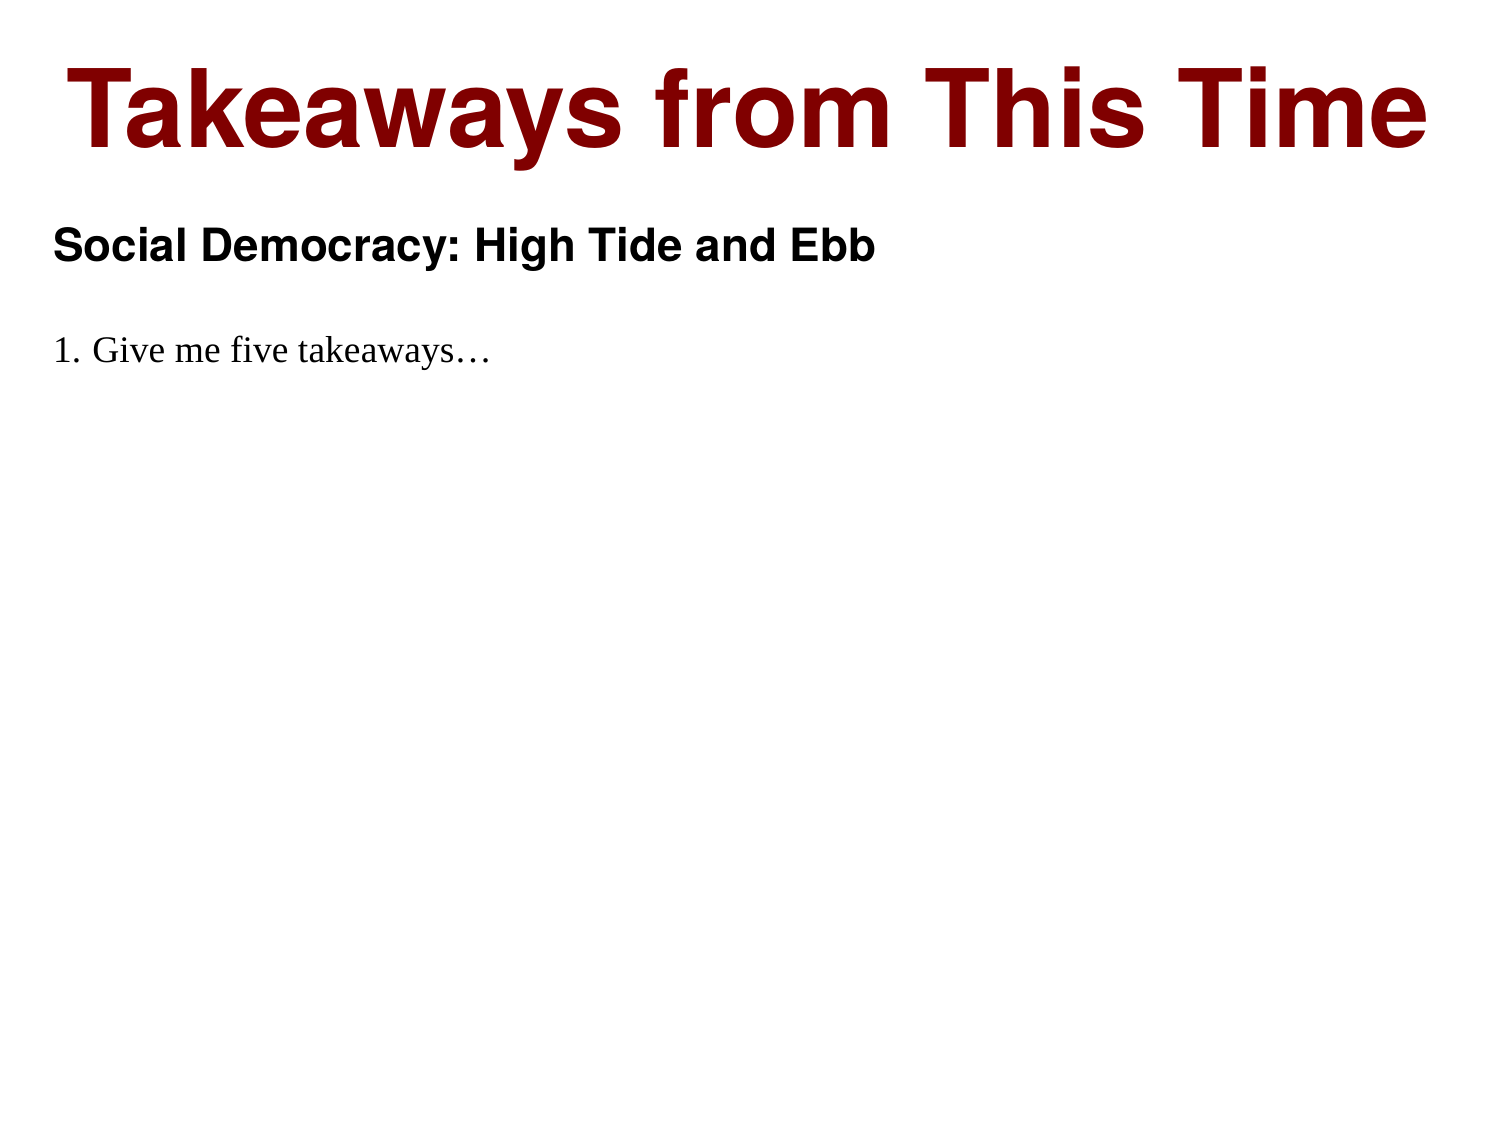

Takeaways from This Time
Social Democracy: High Tide and Ebb

Give me five takeaways…